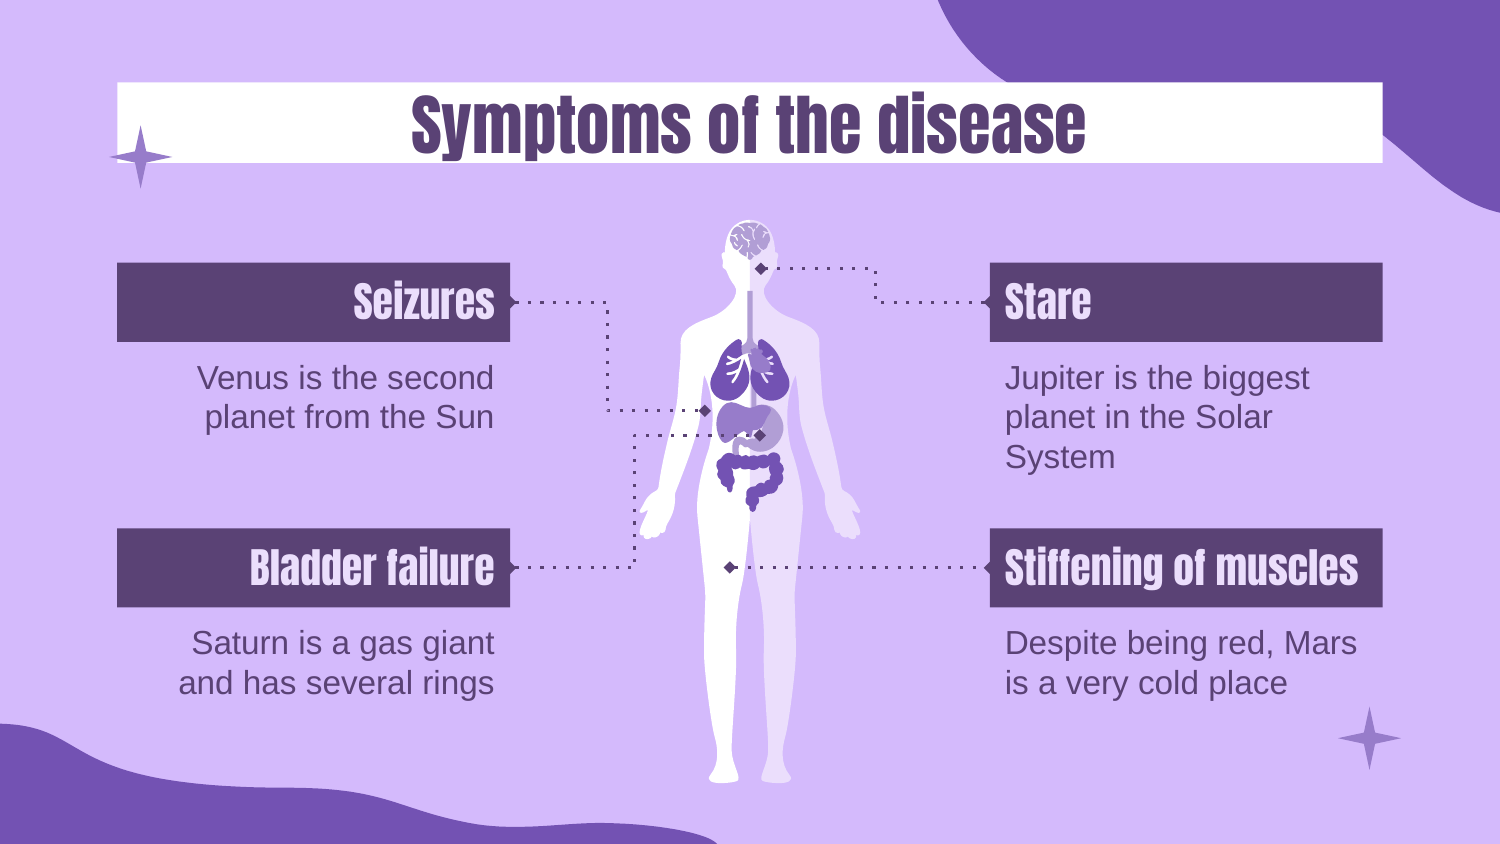

# Symptoms of the disease

Seizures
Stare
Venus is the second planet from the Sun
Jupiter is the biggest planet in the Solar System

Bladder failure
Stiffening of muscles

Saturn is a gas giant and has several rings
Despite being red, Mars is a very cold place